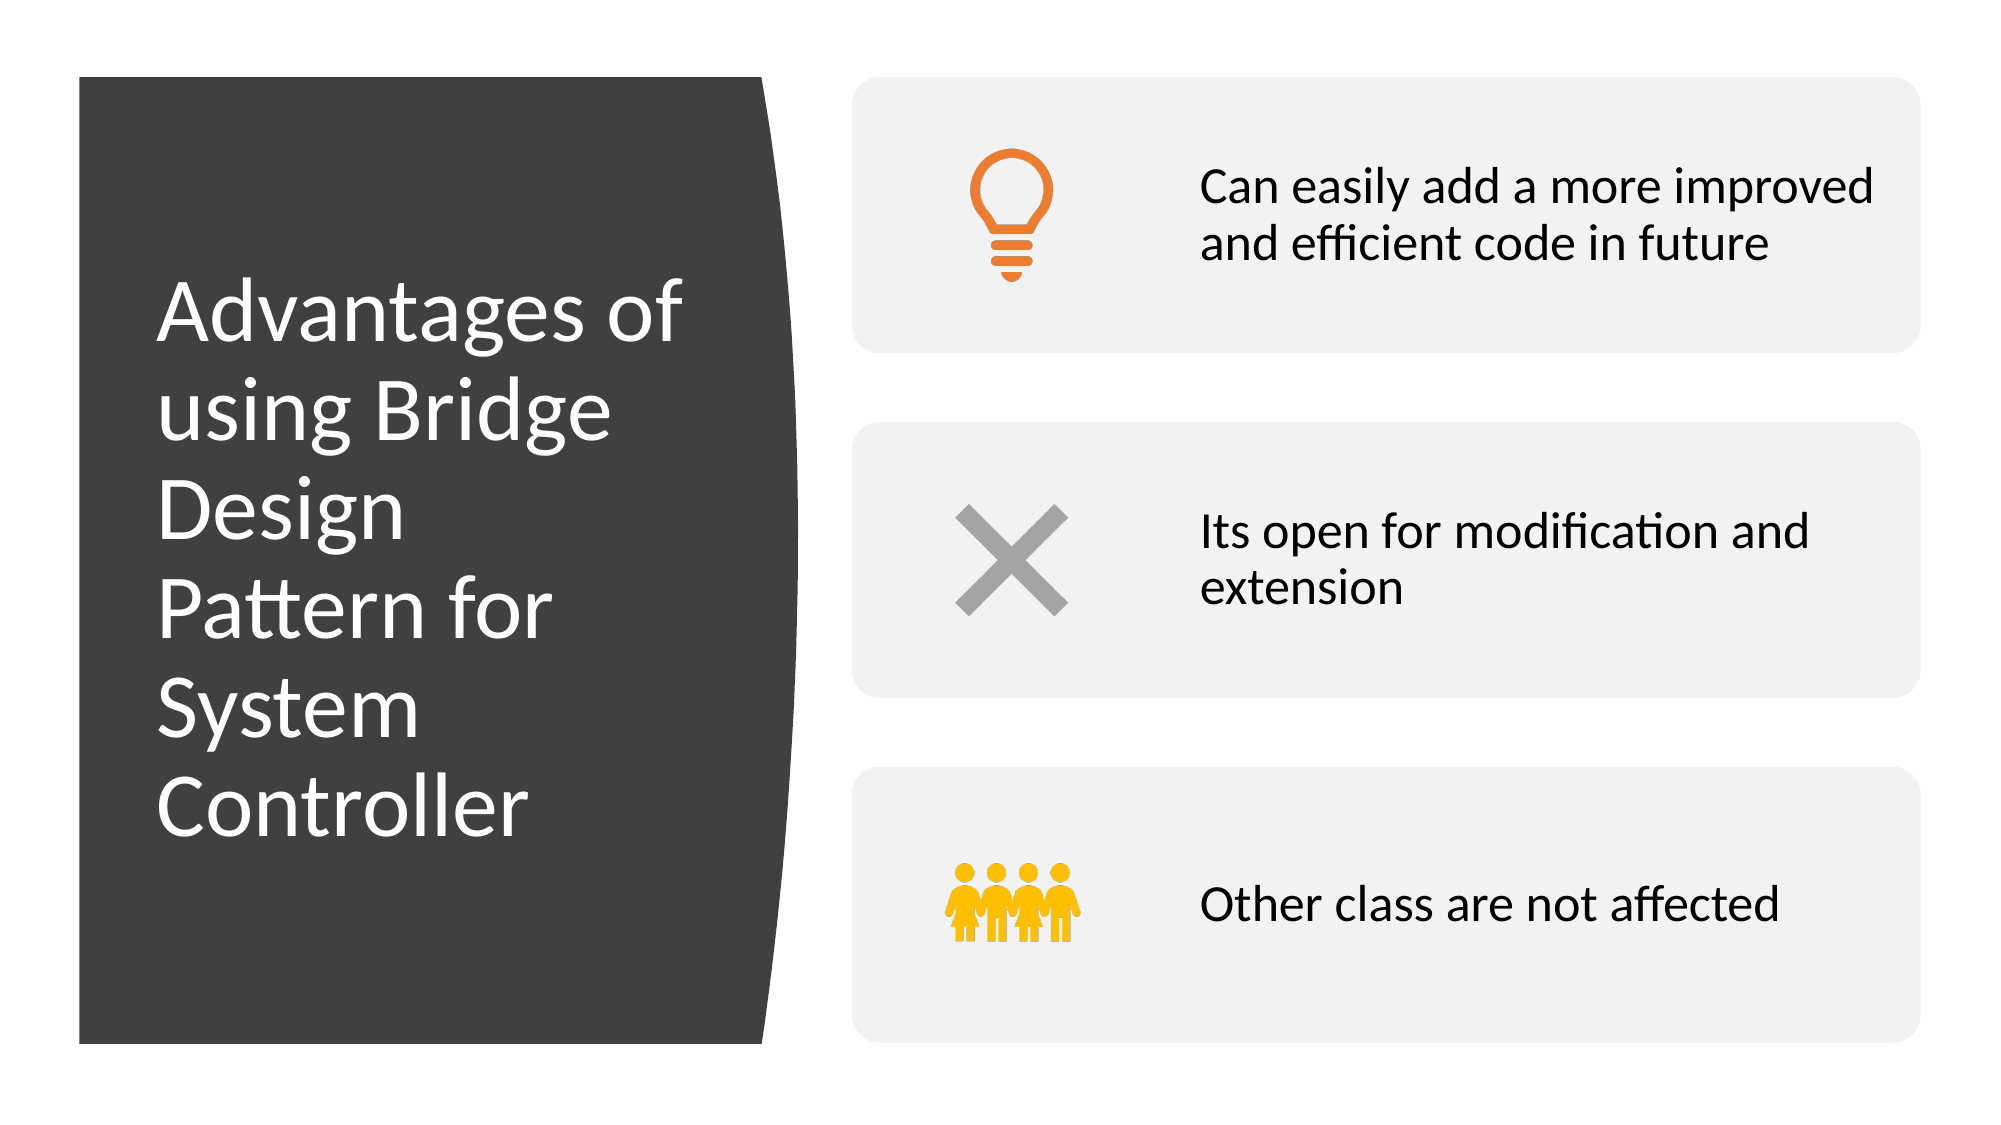

Can easily add a more improved and efficient code in future
Its open for modification and extension
Other class are not affected

# Advantages of using Bridge Design Pattern for System  Controller